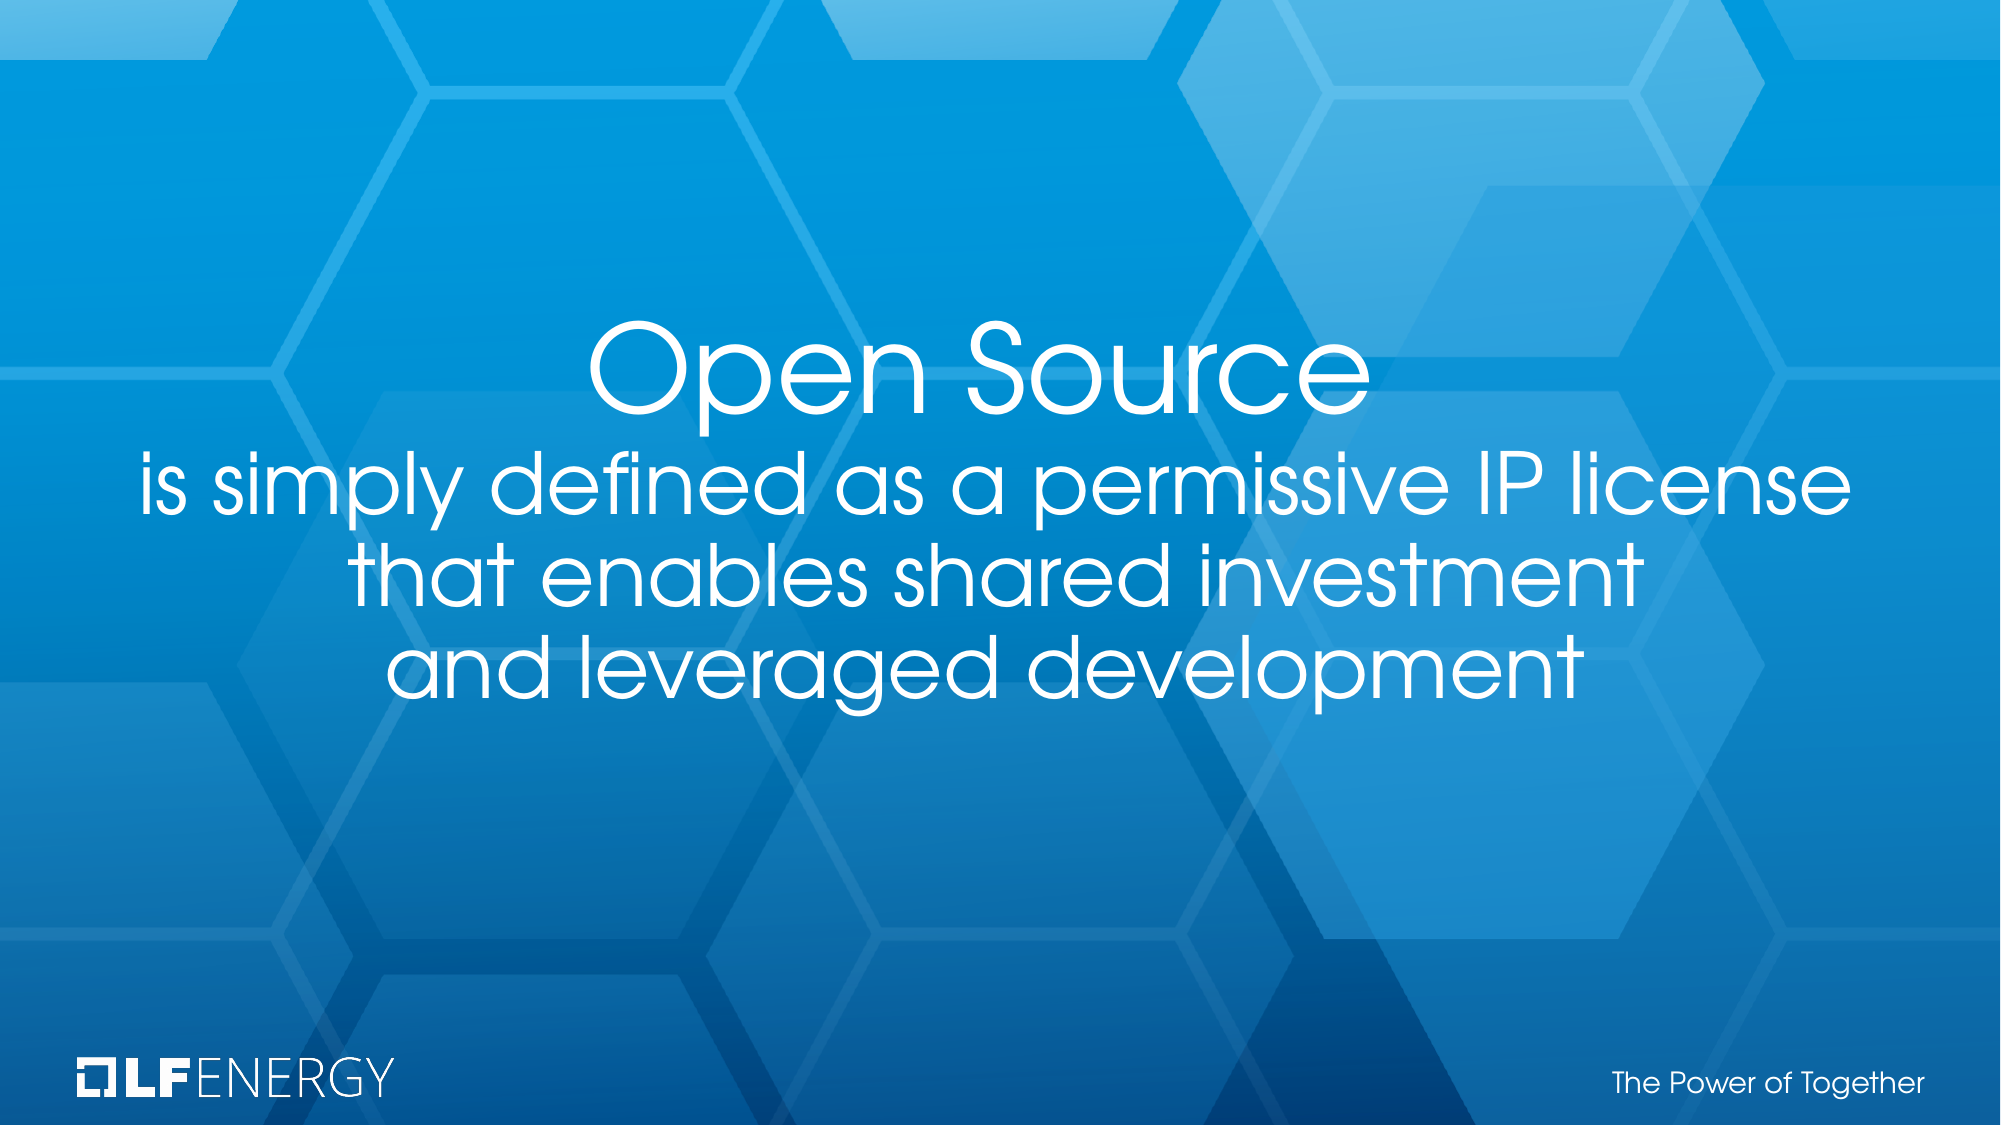

# Open Source
is simply defined as a permissive IP license that enables shared investment
and leveraged development